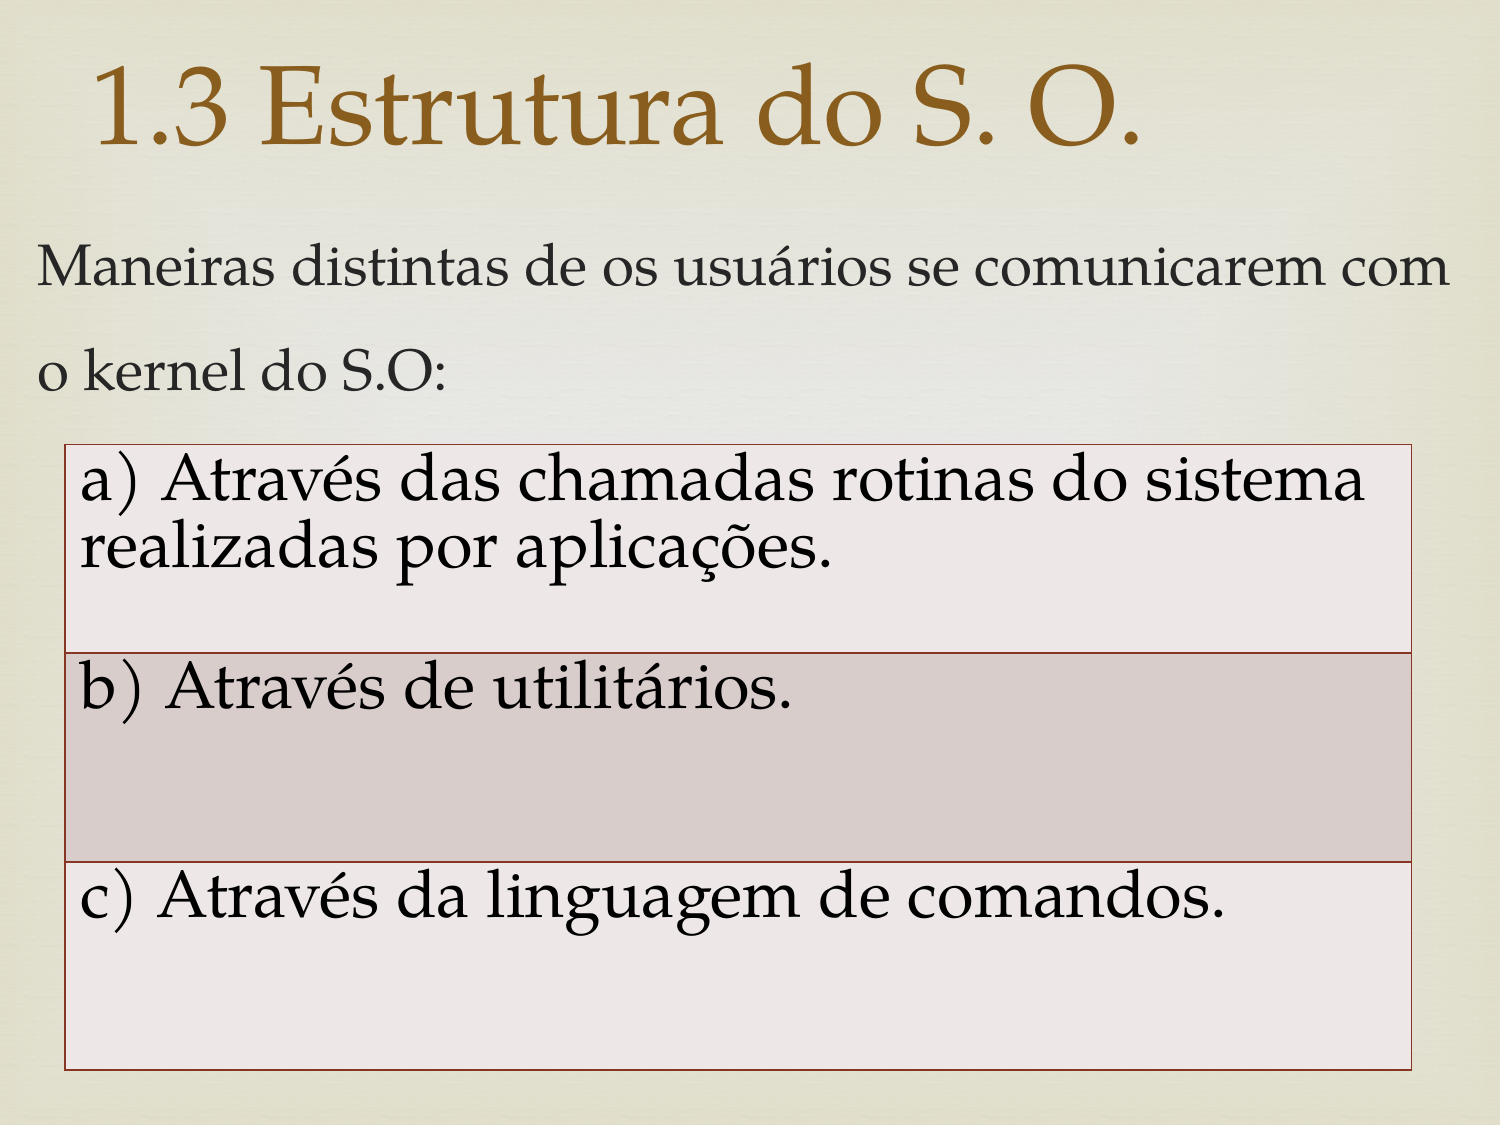

# 1.3 Estrutura do S. O.
Maneiras distintas de os usuários se comunicarem com o kernel do S.O:
| a) Através das chamadas rotinas do sistema realizadas por aplicações. |
| --- |
| b) Através de utilitários. |
| c) Através da linguagem de comandos. |